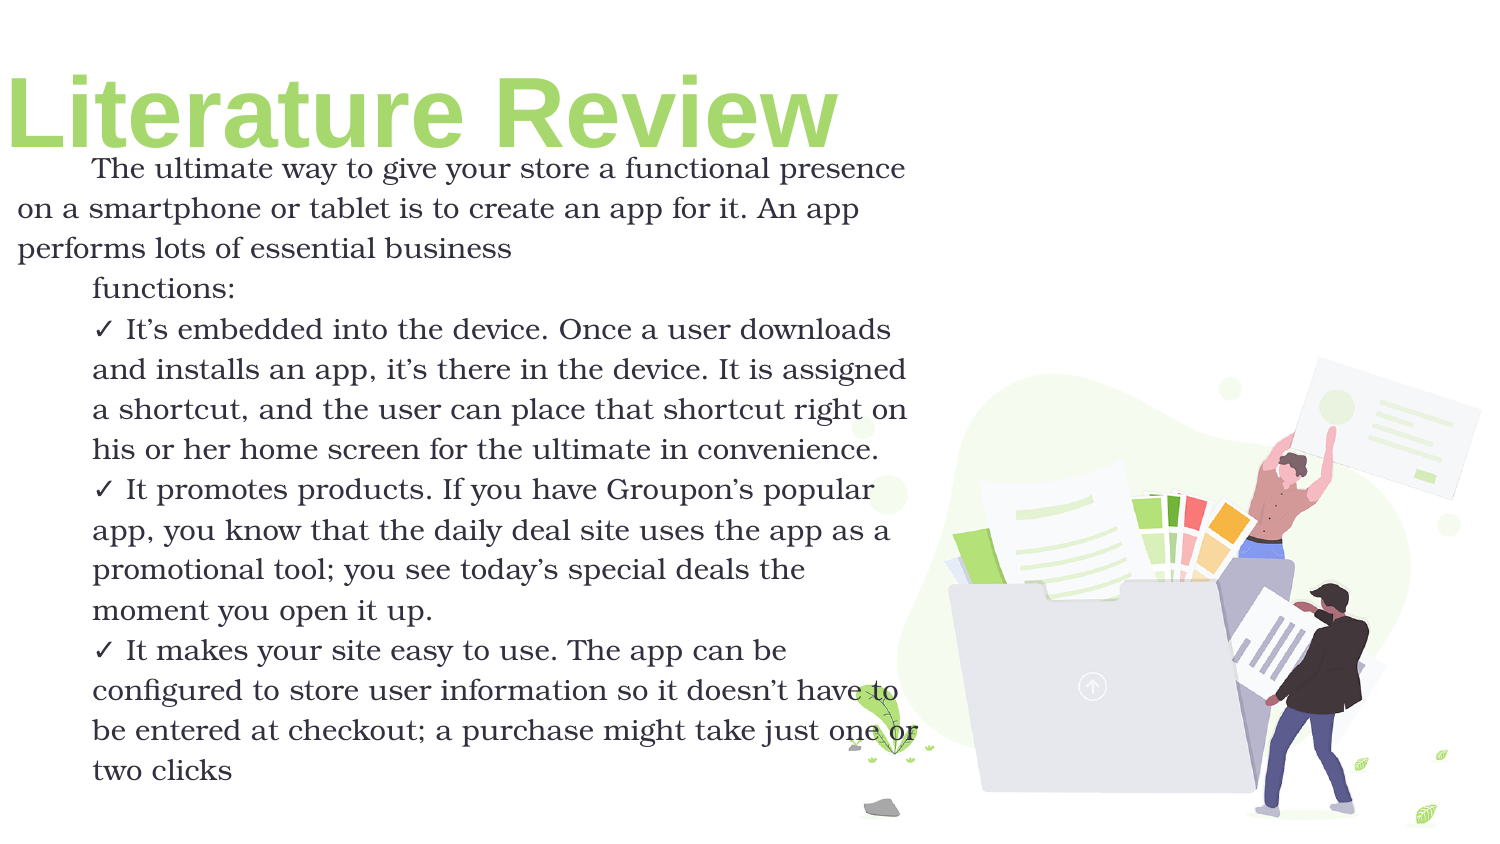

Literature Review
The ultimate way to give your store a functional presence on a smartphone or tablet is to create an app for it. An app performs lots of essential business
functions:
✓ It’s embedded into the device. Once a user downloads and installs an app, it’s there in the device. It is assigned a shortcut, and the user can place that shortcut right on his or her home screen for the ultimate in convenience.
✓ It promotes products. If you have Groupon’s popular app, you know that the daily deal site uses the app as a promotional tool; you see today’s special deals the moment you open it up.
✓ It makes your site easy to use. The app can be configured to store user information so it doesn’t have to be entered at checkout; a purchase might take just one or two clicks